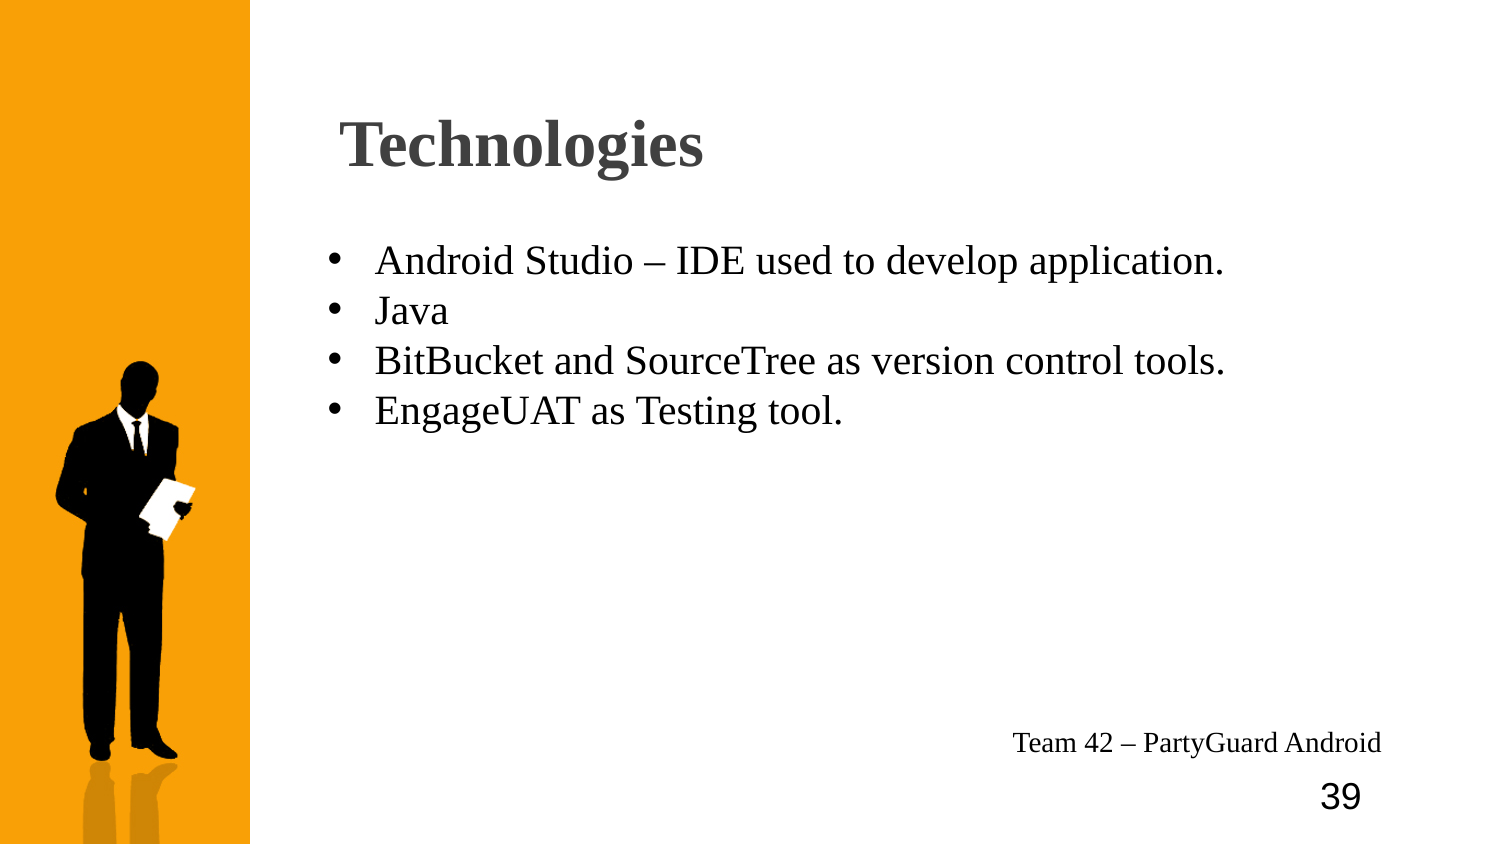

# Technologies
Android Studio – IDE used to develop application.
Java
BitBucket and SourceTree as version control tools.
EngageUAT as Testing tool.

Team 42 – PartyGuard Android
39